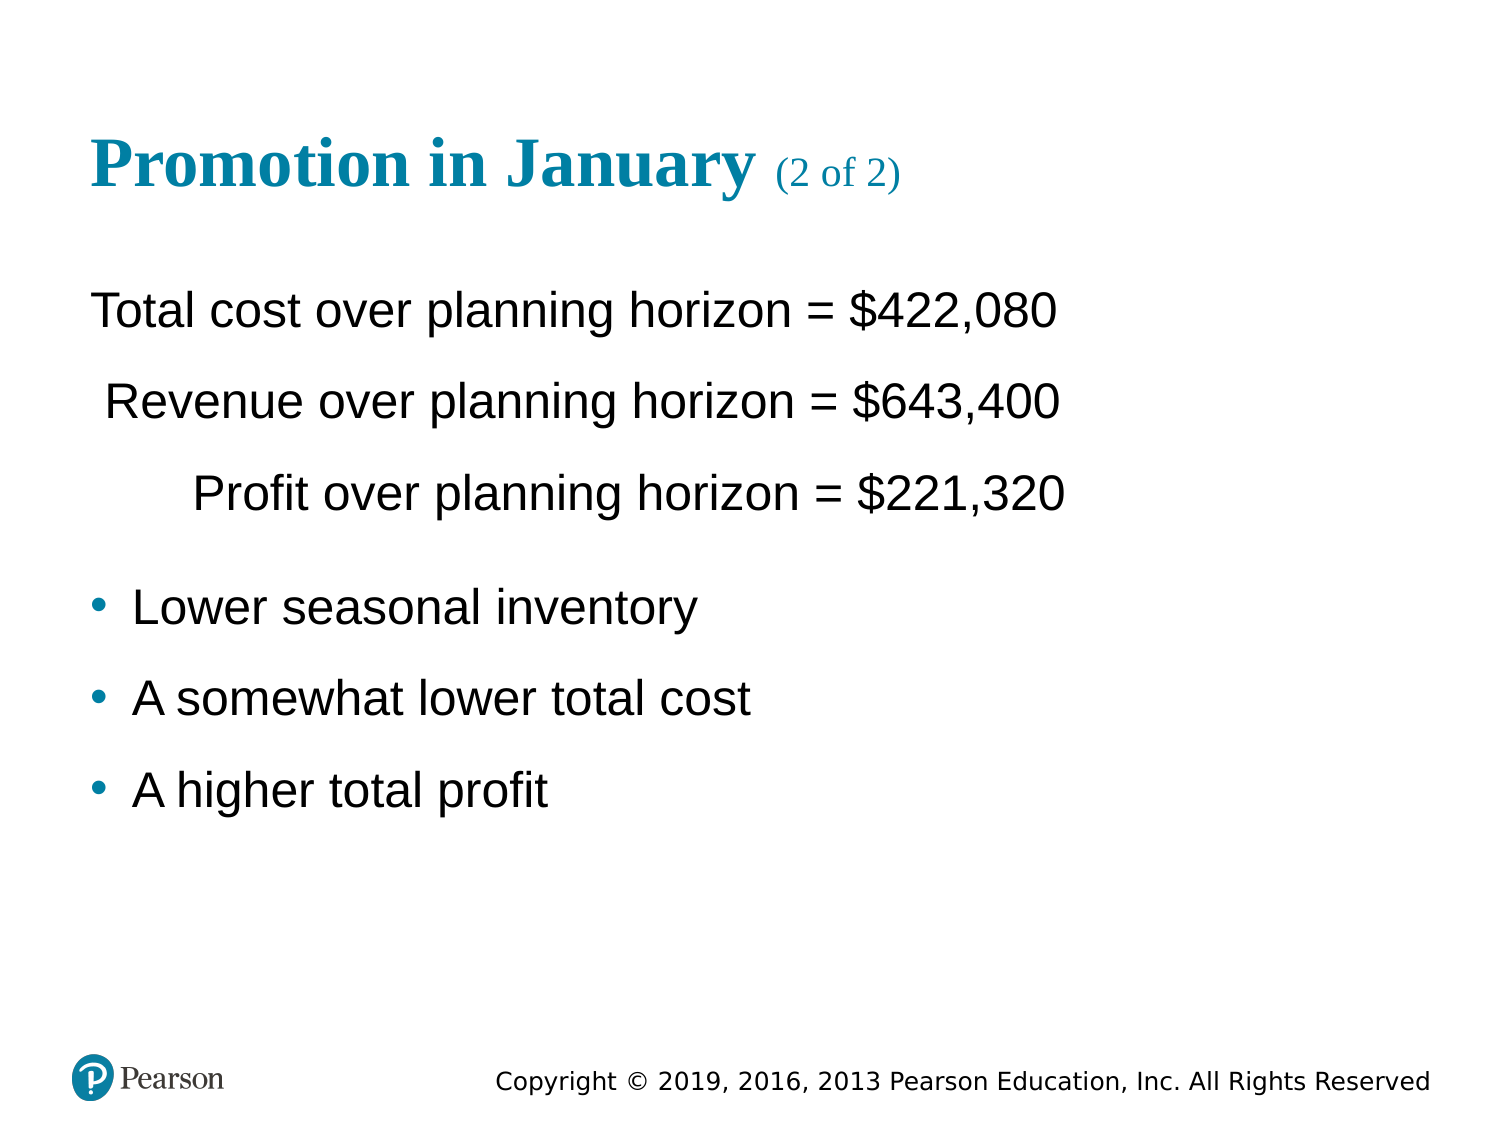

# Promotion in January (2 of 2)
Total cost over planning horizon = $422,080
Revenue over planning horizon = $643,400
Profit over planning horizon = $221,320
Lower seasonal inventory
A somewhat lower total cost
A higher total profit